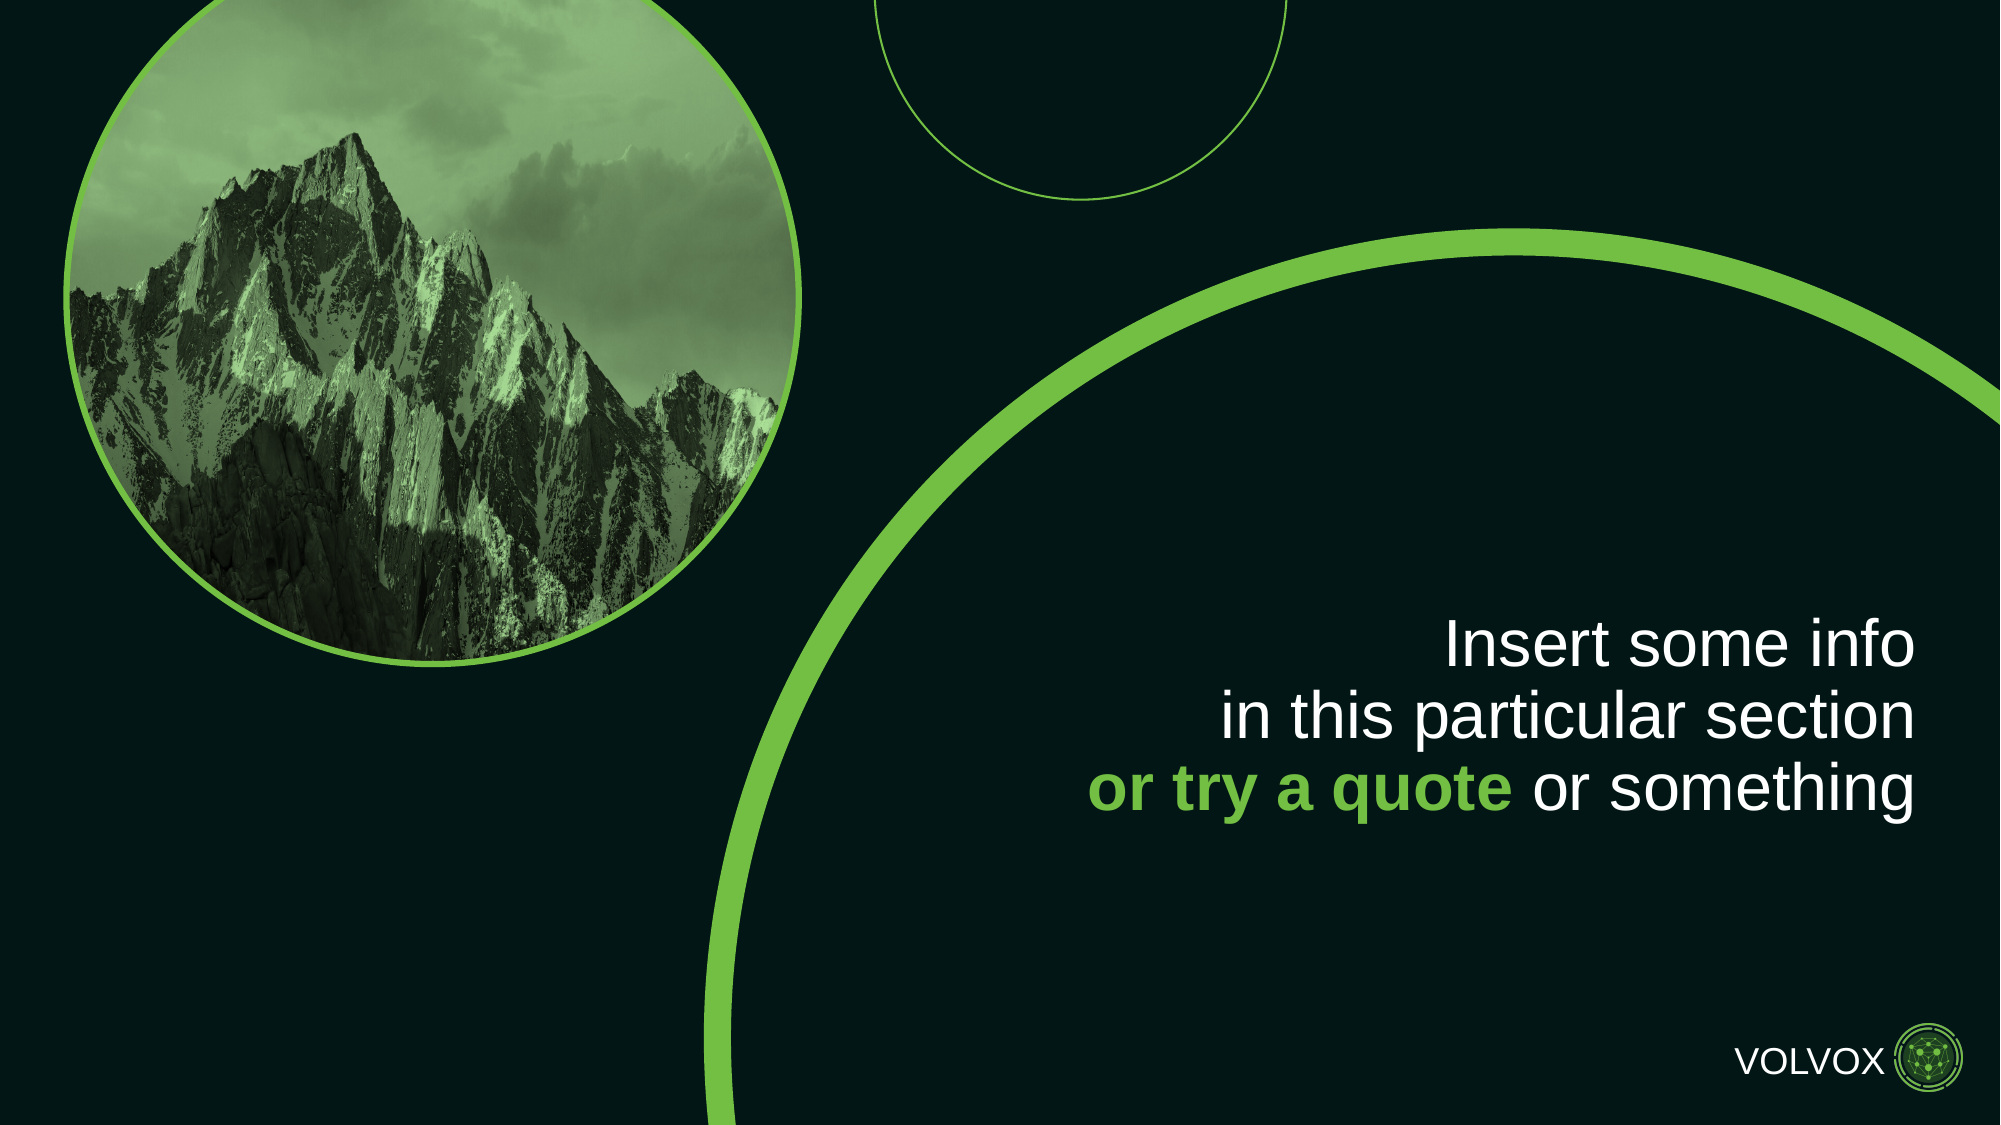

Insert some info
in this particular section
or try a quote or something